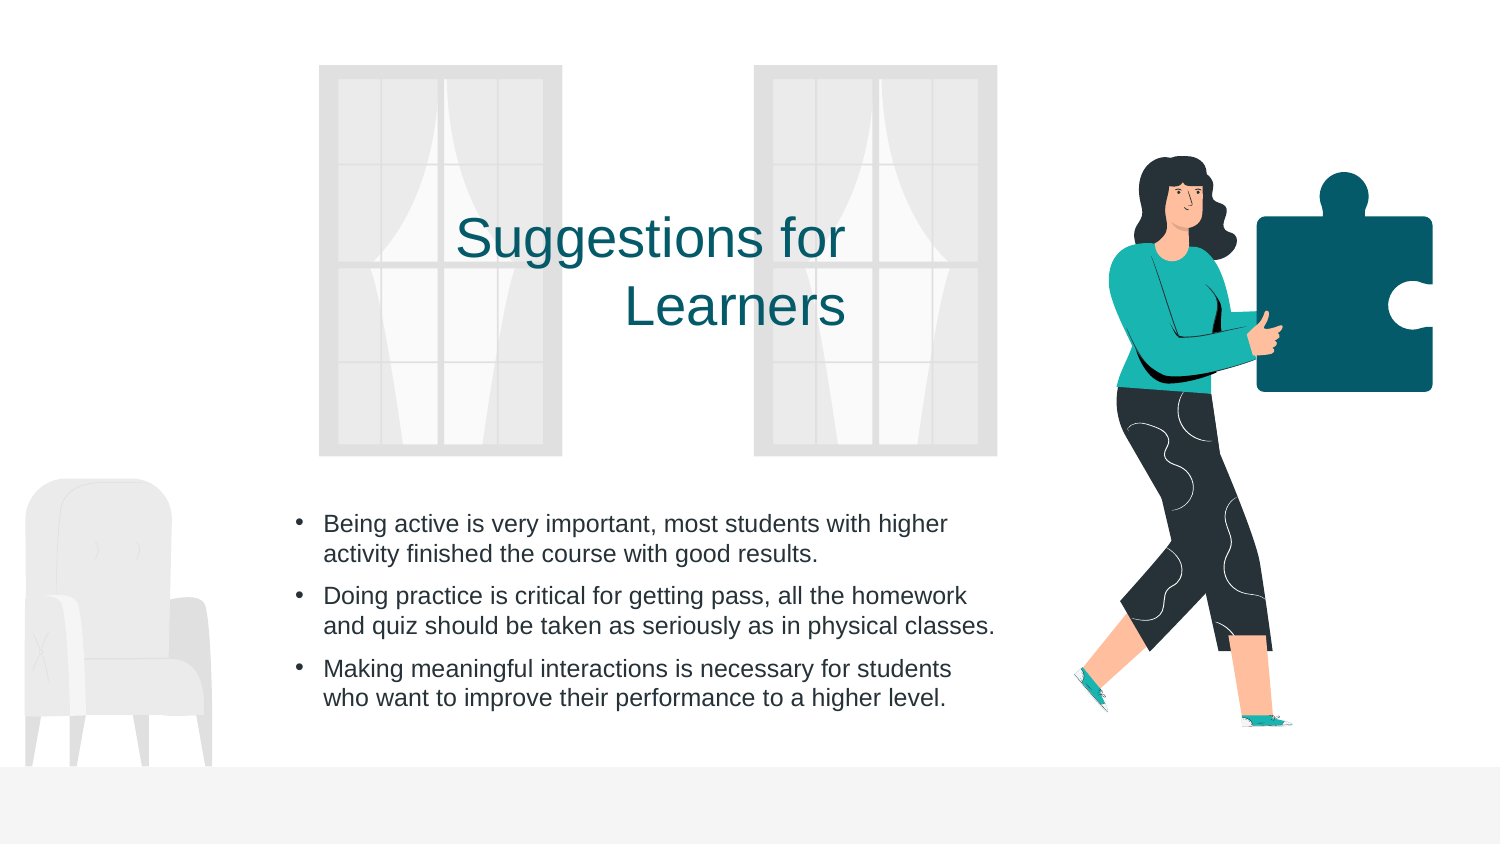

# Suggestions for Learners
Being active is very important, most students with higher activity finished the course with good results.
Doing practice is critical for getting pass, all the homework and quiz should be taken as seriously as in physical classes.
Making meaningful interactions is necessary for students who want to improve their performance to a higher level.